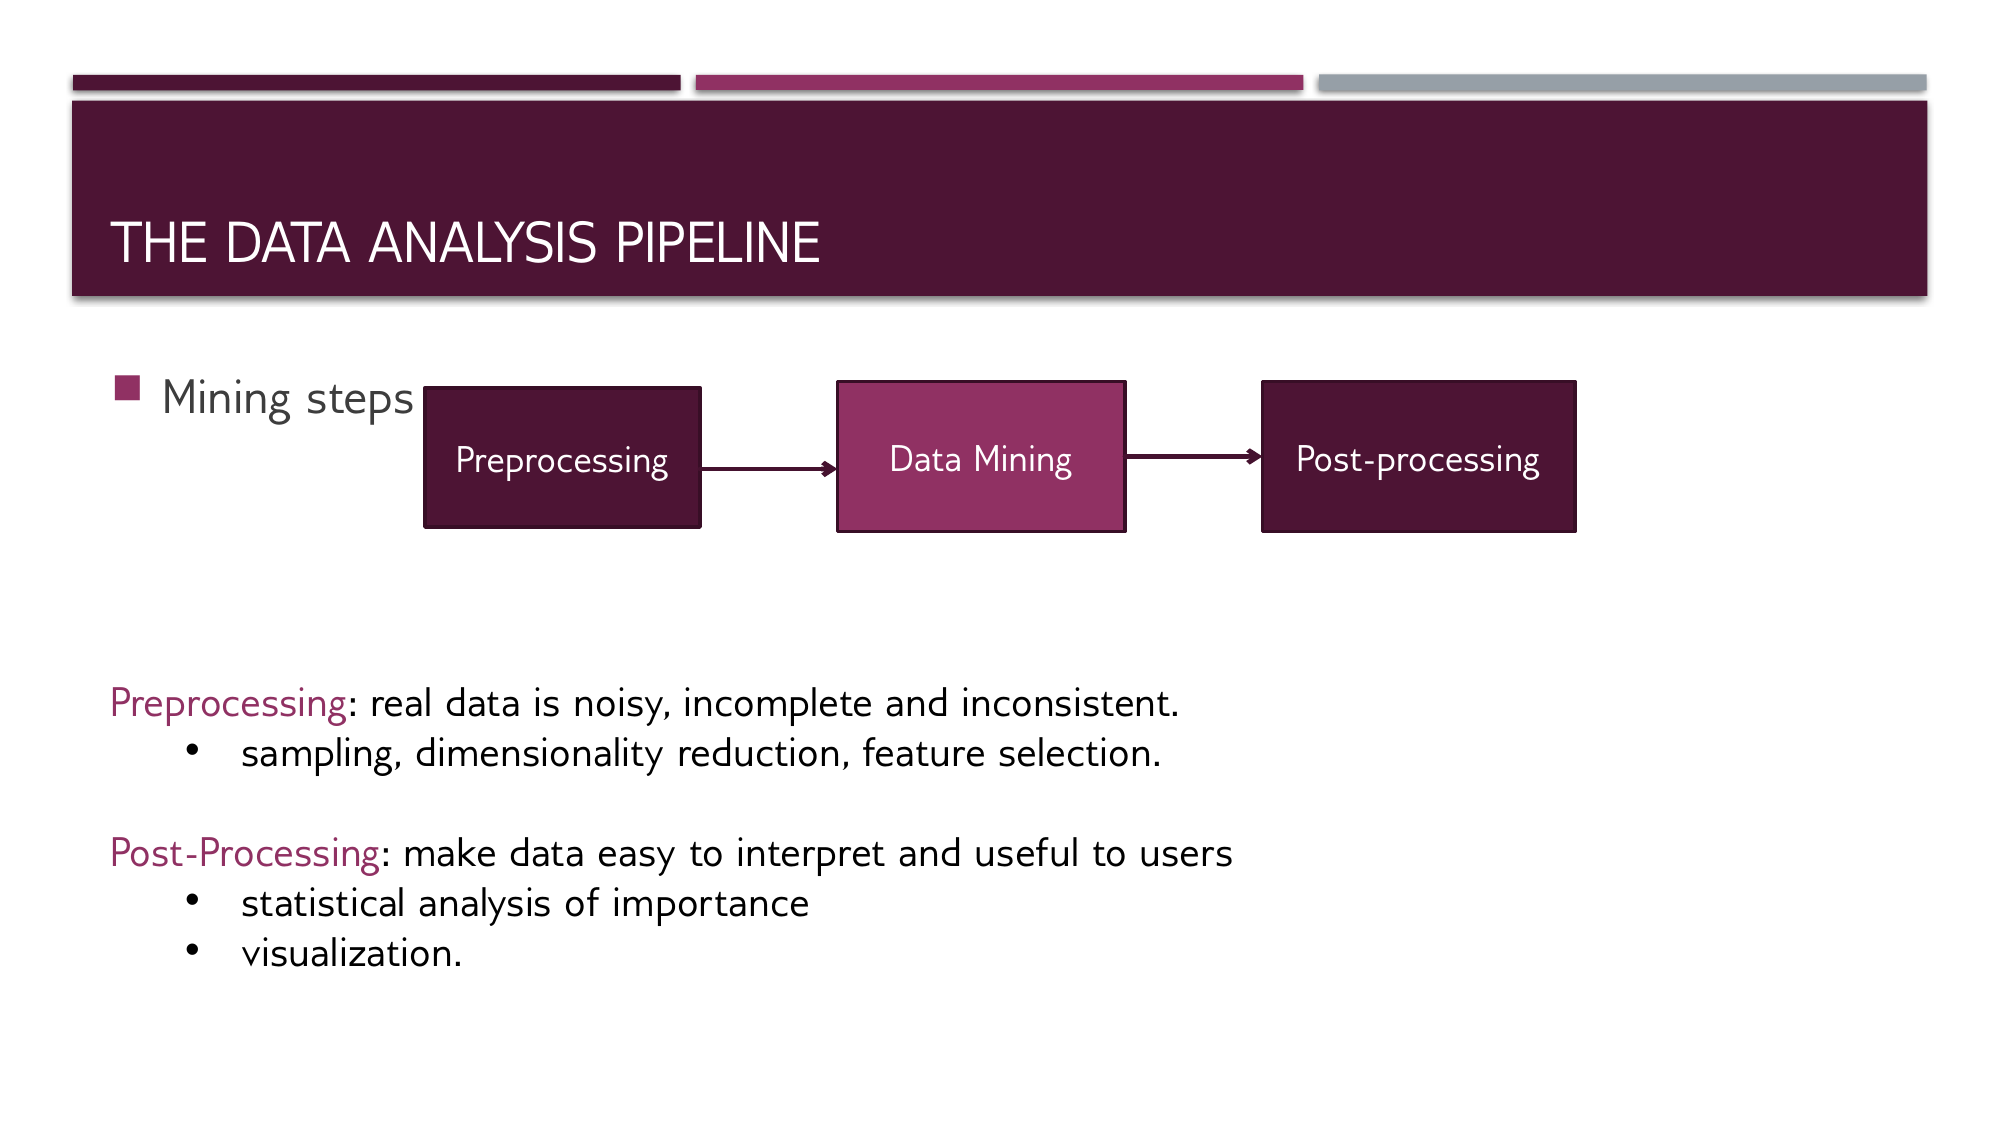

# The data analysis pipeline
Mining steps

Data Mining
Post-processing
Preprocessing

Preprocessing: real data is noisy, incomplete and inconsistent.
sampling, dimensionality reduction, feature selection.

Post-Processing: make data easy to interpret and useful to users
statistical analysis of importance
visualization.